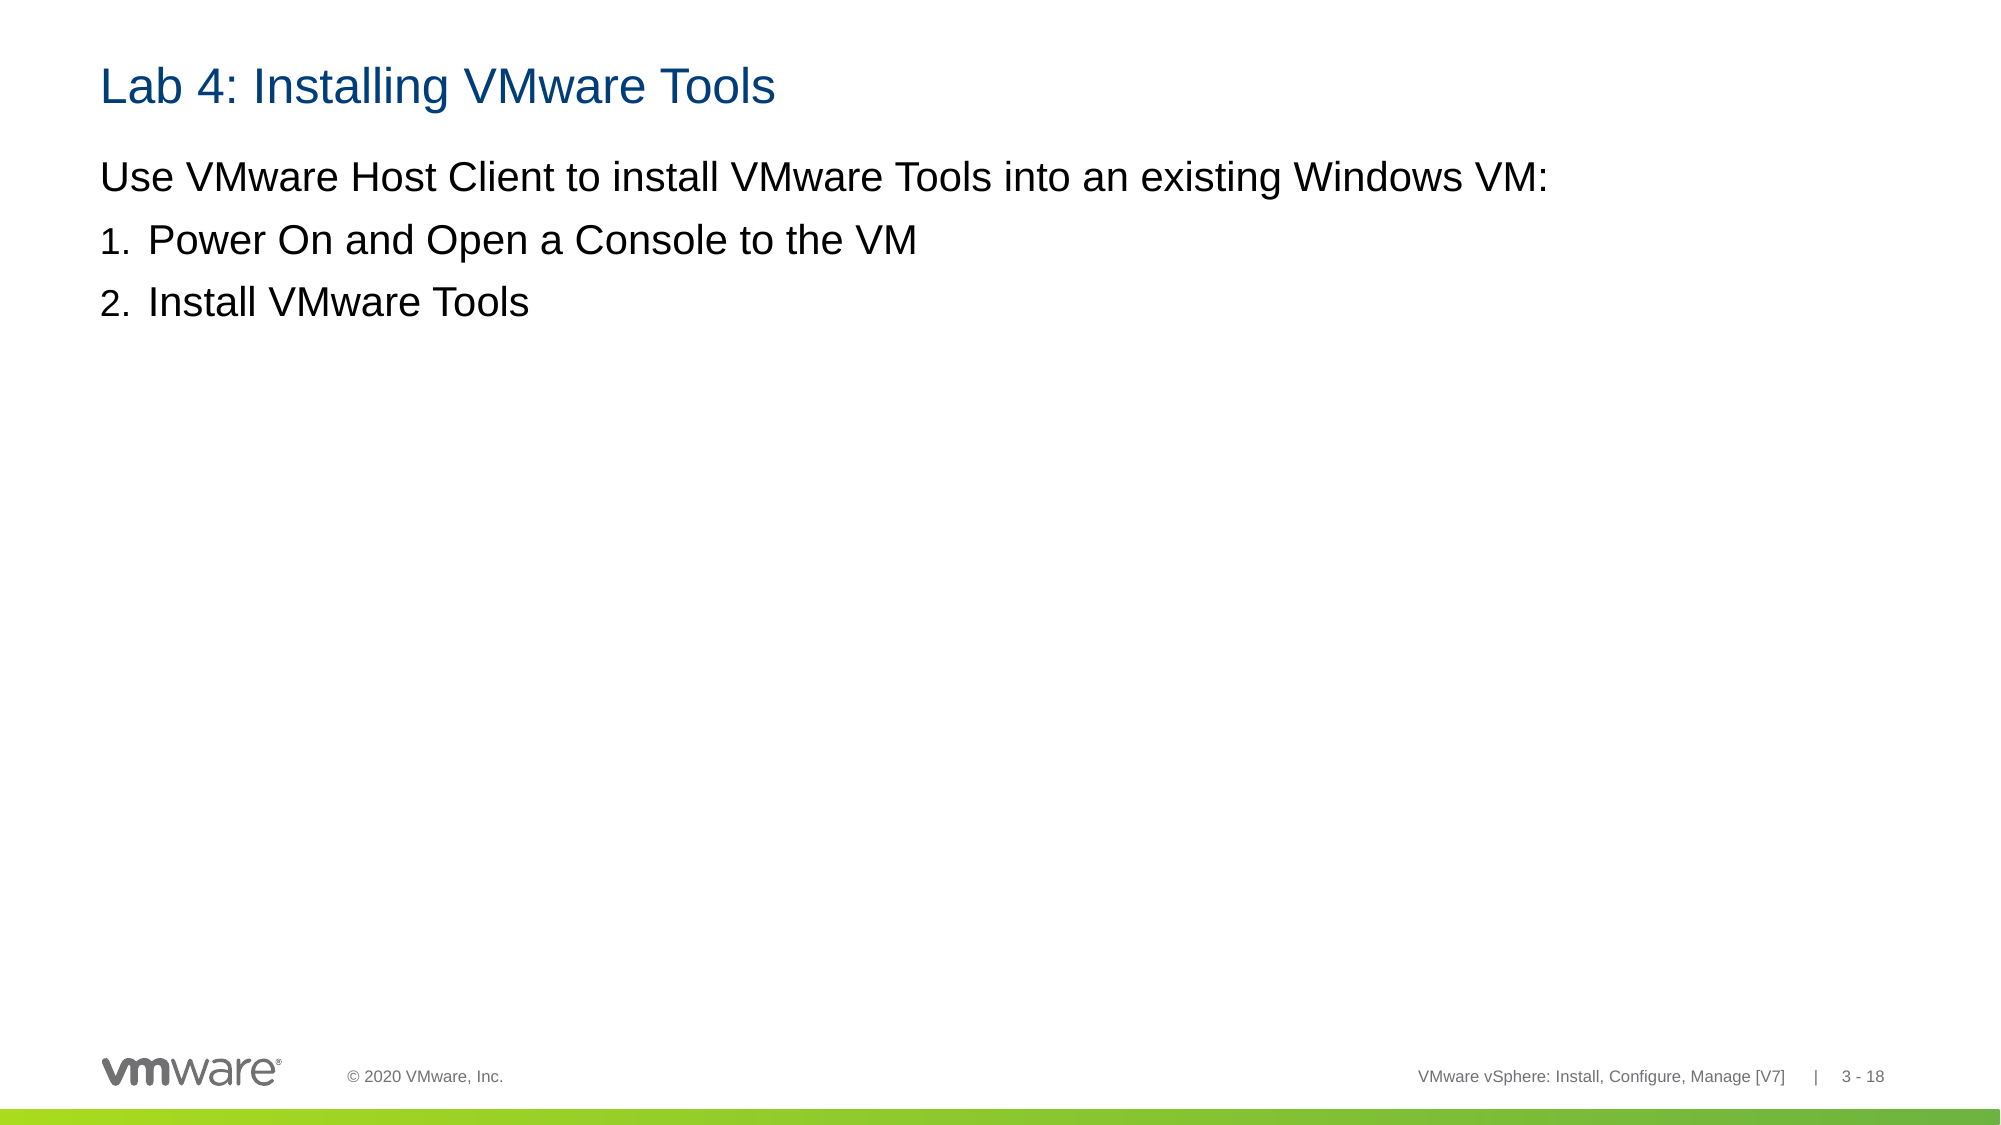

# Lab 4: Installing VMware Tools
Use VMware Host Client to install VMware Tools into an existing Windows VM:
Power On and Open a Console to the VM
Install VMware Tools
VMware vSphere: Install, Configure, Manage [V7]      |     3 - 18